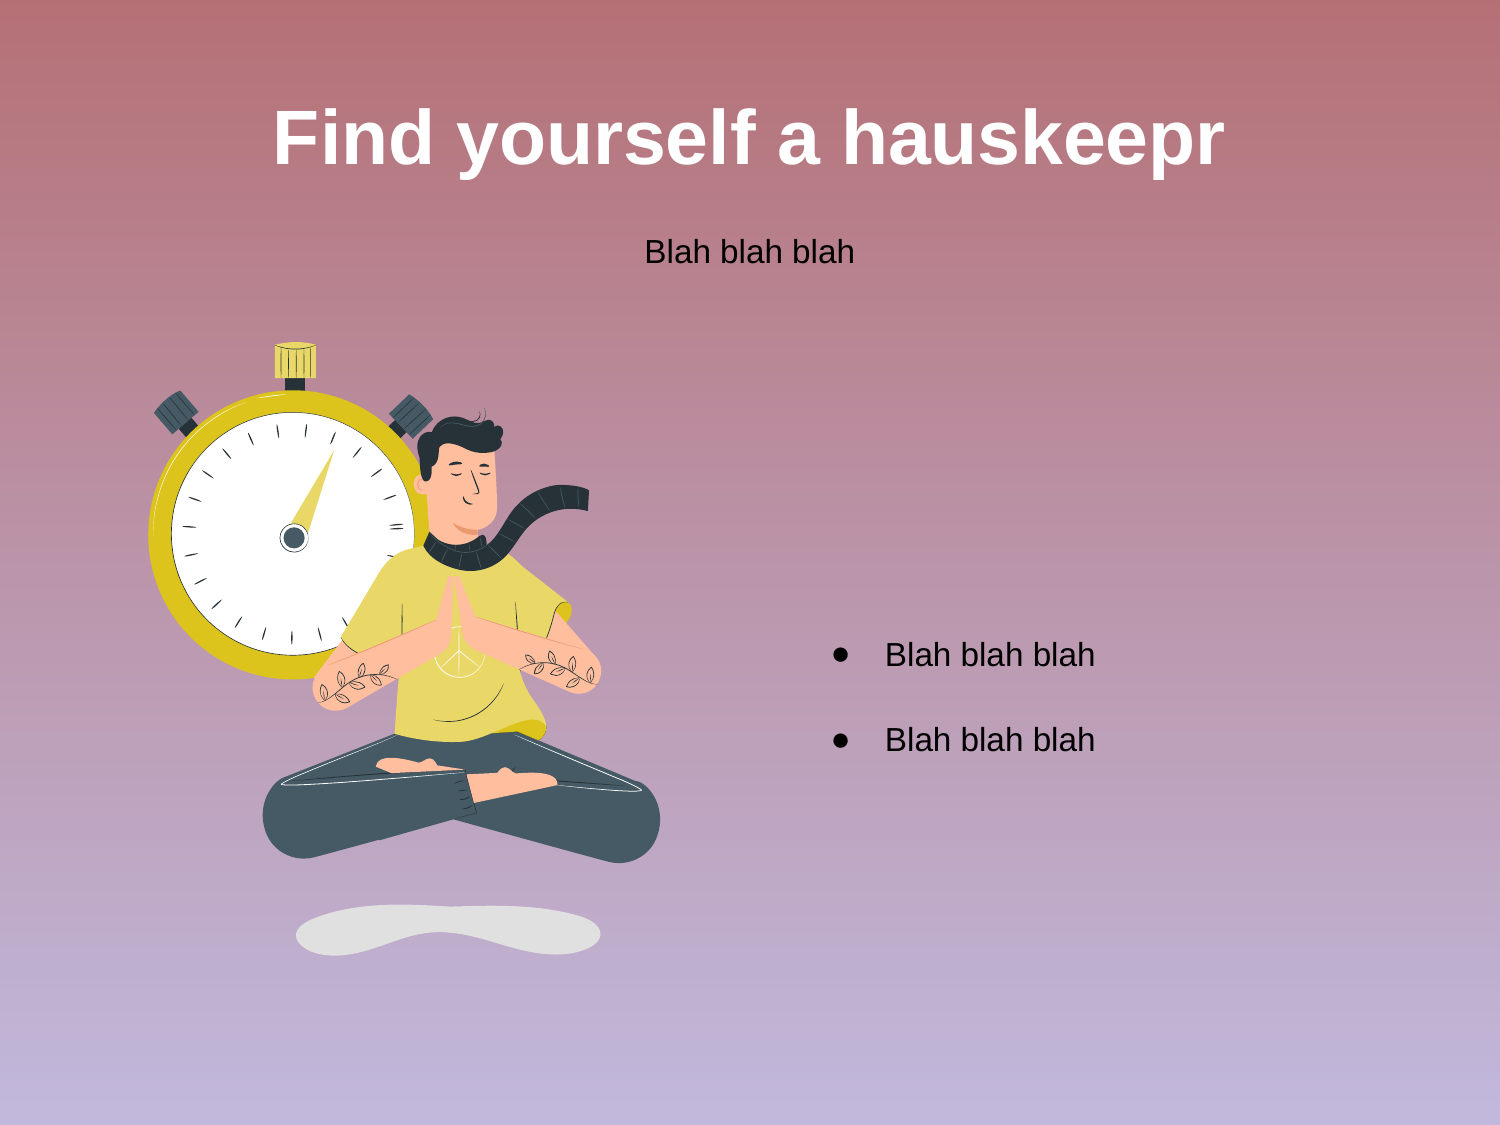

# Find yourself a hauskeepr
Blah blah blah

Blah blah blah
Blah blah blah